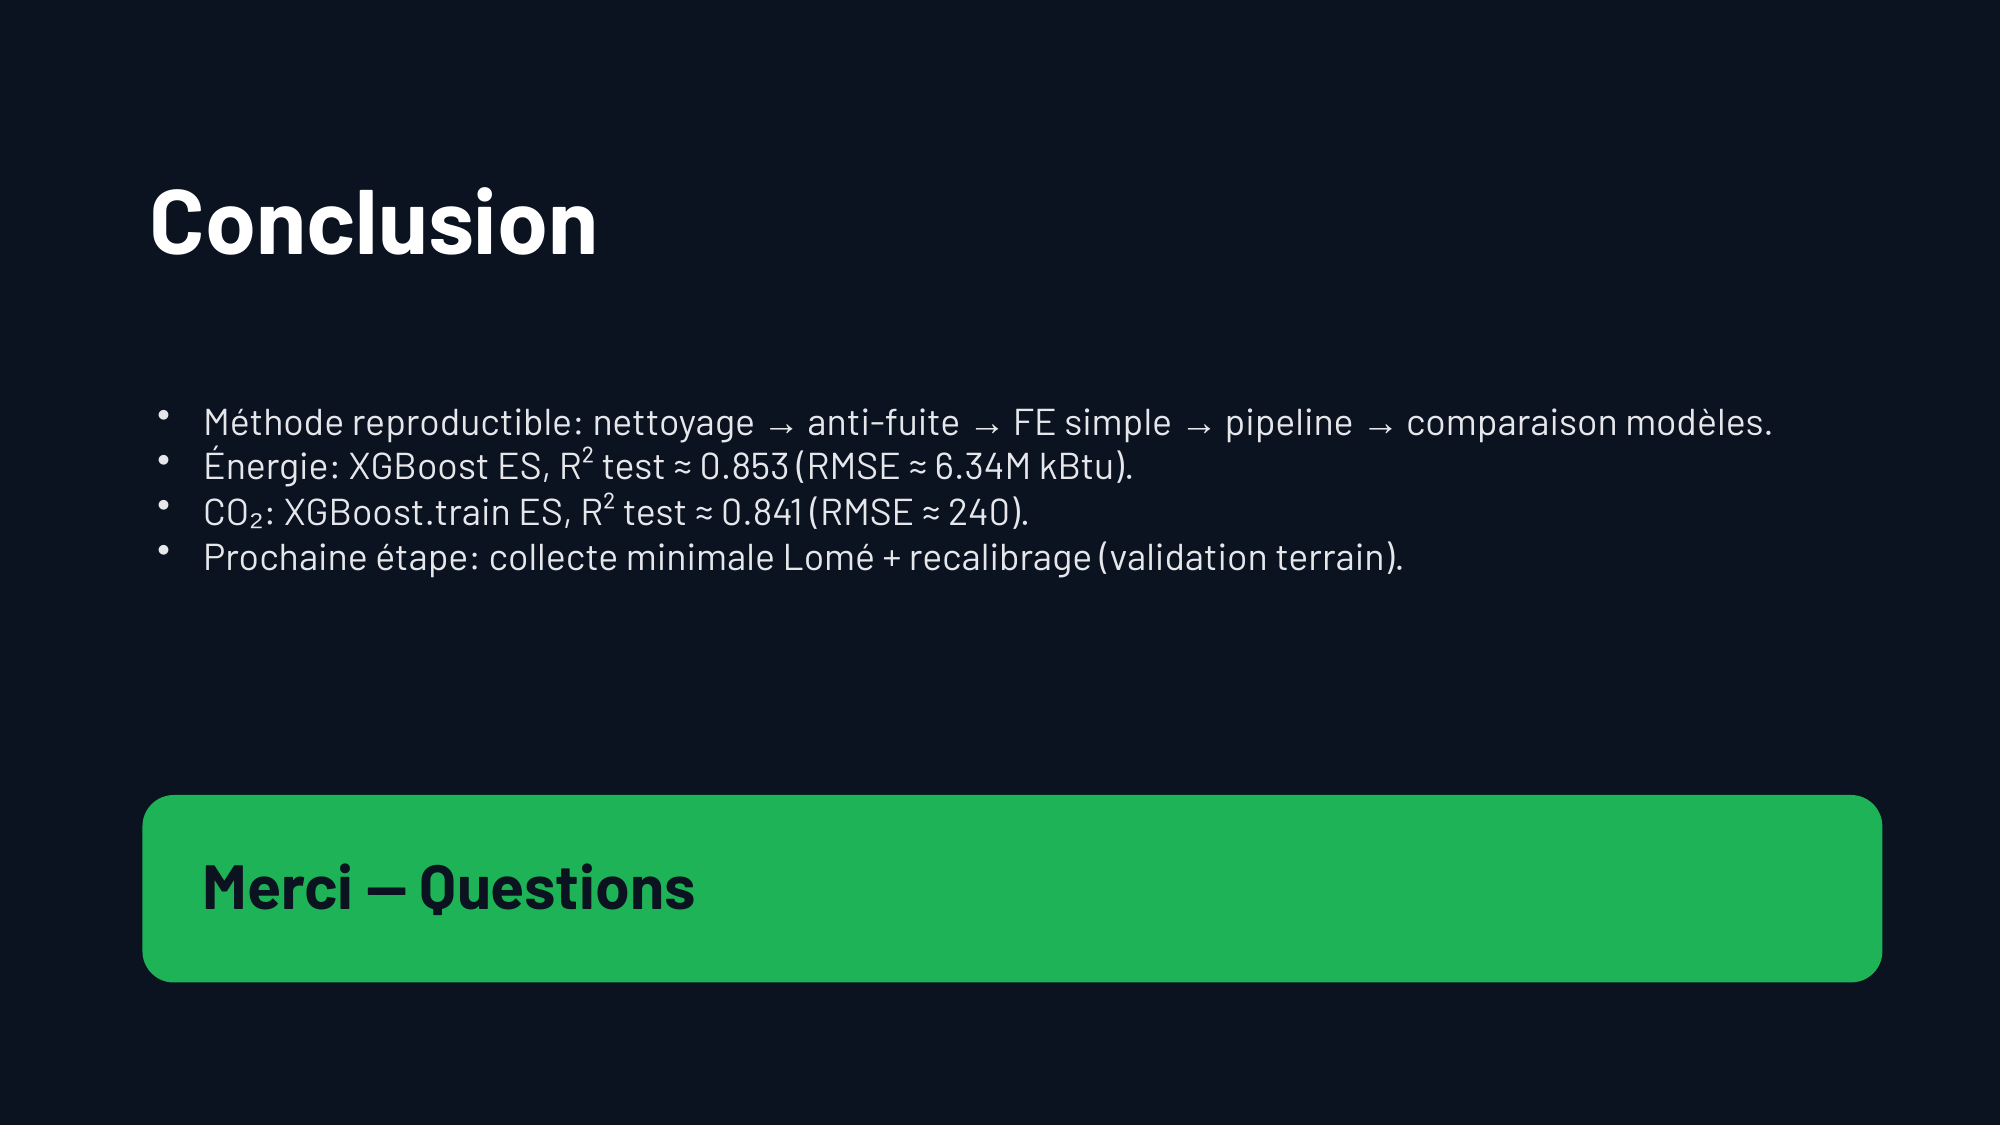

Conclusion
Méthode reproductible: nettoyage → anti-fuite → FE simple → pipeline → comparaison modèles.
Énergie: XGBoost ES, R² test ≈ 0.853 (RMSE ≈ 6.34M kBtu).
CO₂: XGBoost.train ES, R² test ≈ 0.841 (RMSE ≈ 240).
Prochaine étape: collecte minimale Lomé + recalibrage (validation terrain).

Merci — Questions